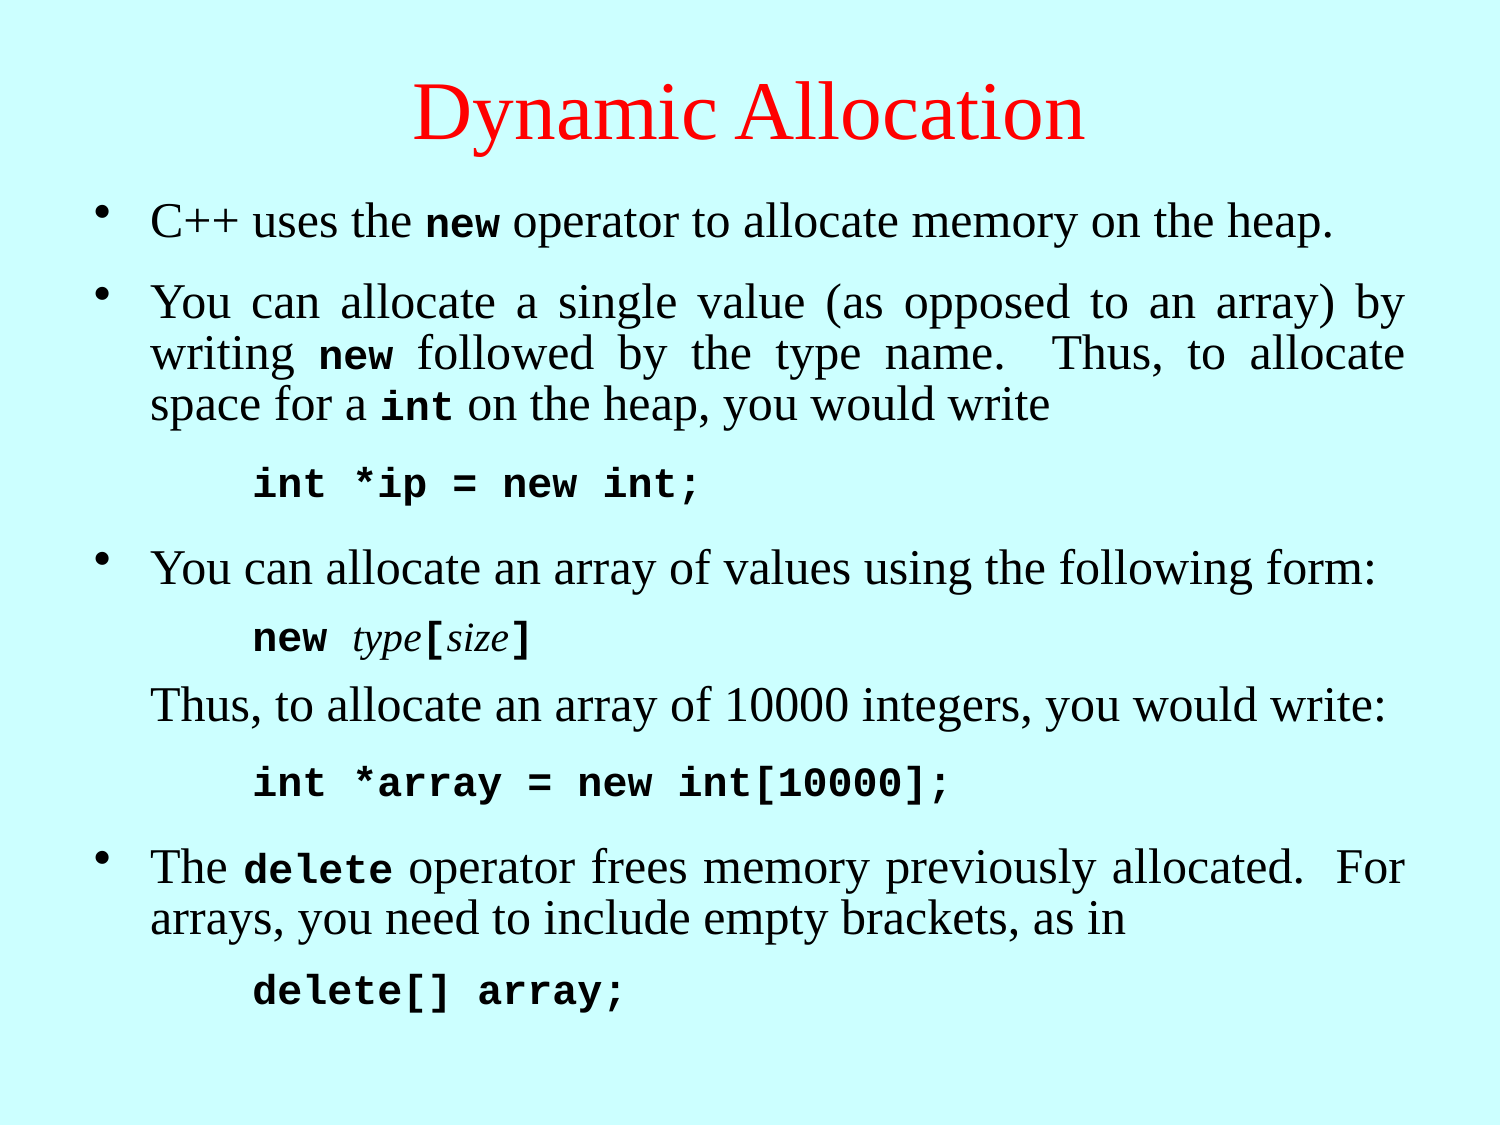

# Dynamic Allocation
C++ uses the new operator to allocate memory on the heap.
You can allocate a single value (as opposed to an array) by writing new followed by the type name.  Thus, to allocate space for a int on the heap, you would write
int *ip = new int;
You can allocate an array of values using the following form:
new type[size]
	Thus, to allocate an array of 10000 integers, you would write:
int *array = new int[10000];
The delete operator frees memory previously allocated.  For arrays, you need to include empty brackets, as in
delete[] array;